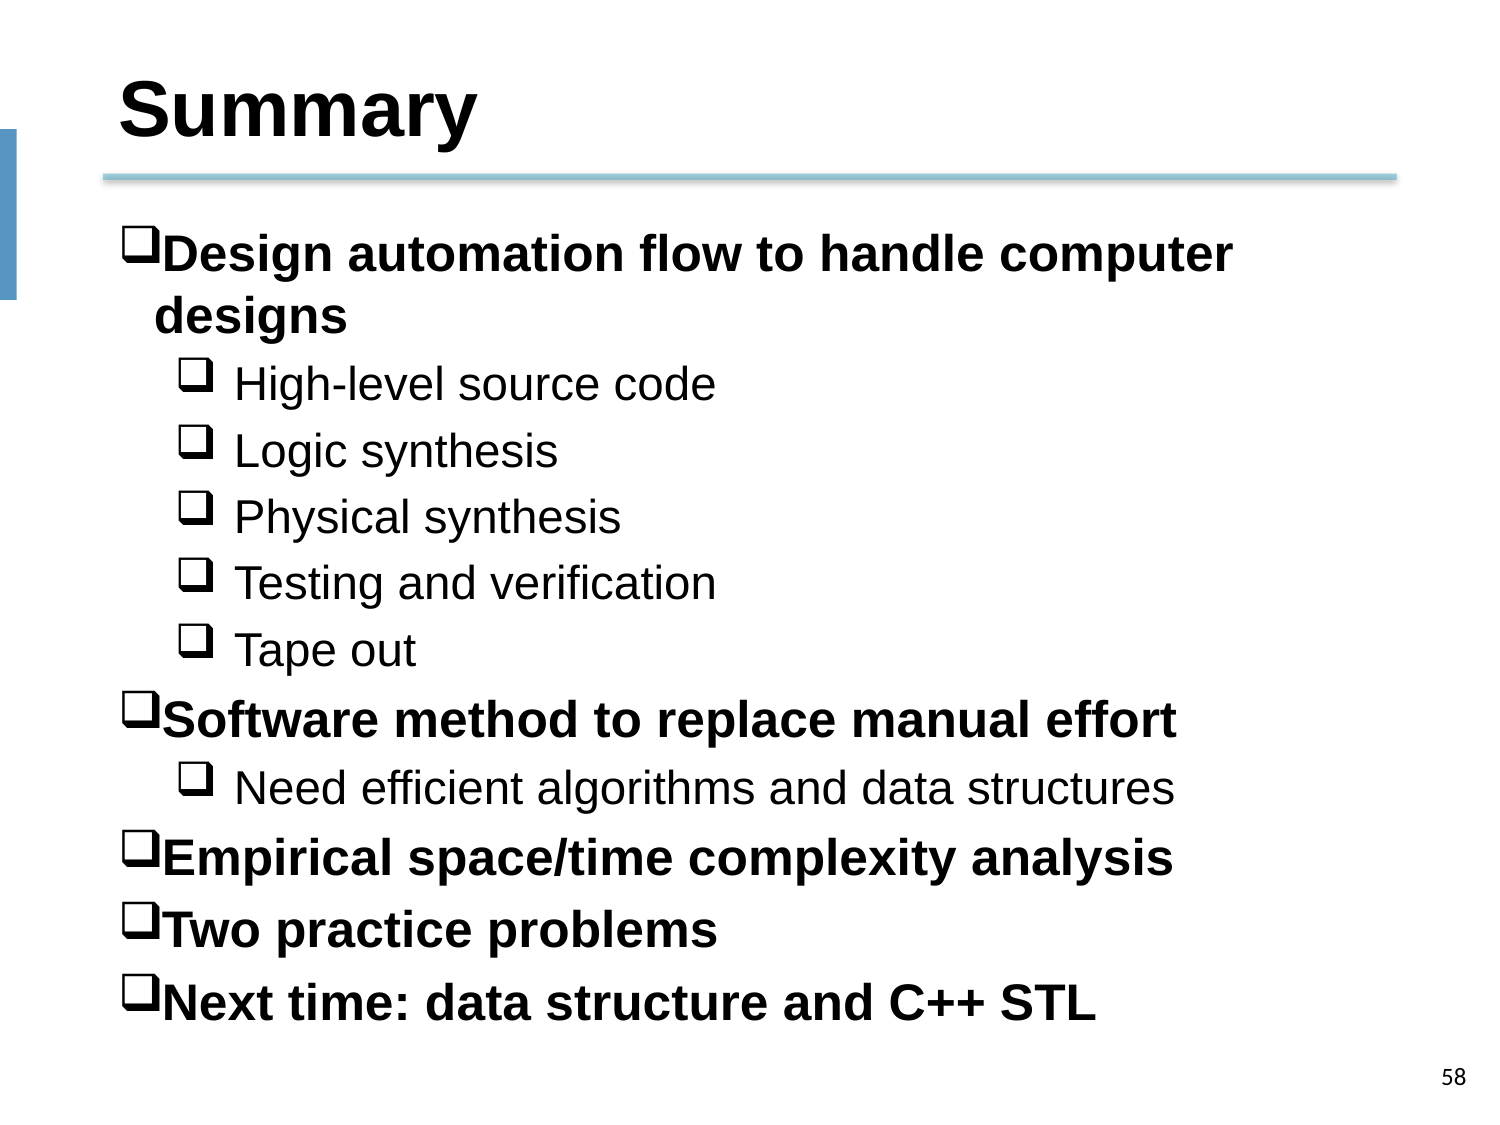

# Summary
Design automation flow to handle computer designs
High-level source code
Logic synthesis
Physical synthesis
Testing and verification
Tape out
Software method to replace manual effort
Need efficient algorithms and data structures
Empirical space/time complexity analysis
Two practice problems
Next time: data structure and C++ STL
58